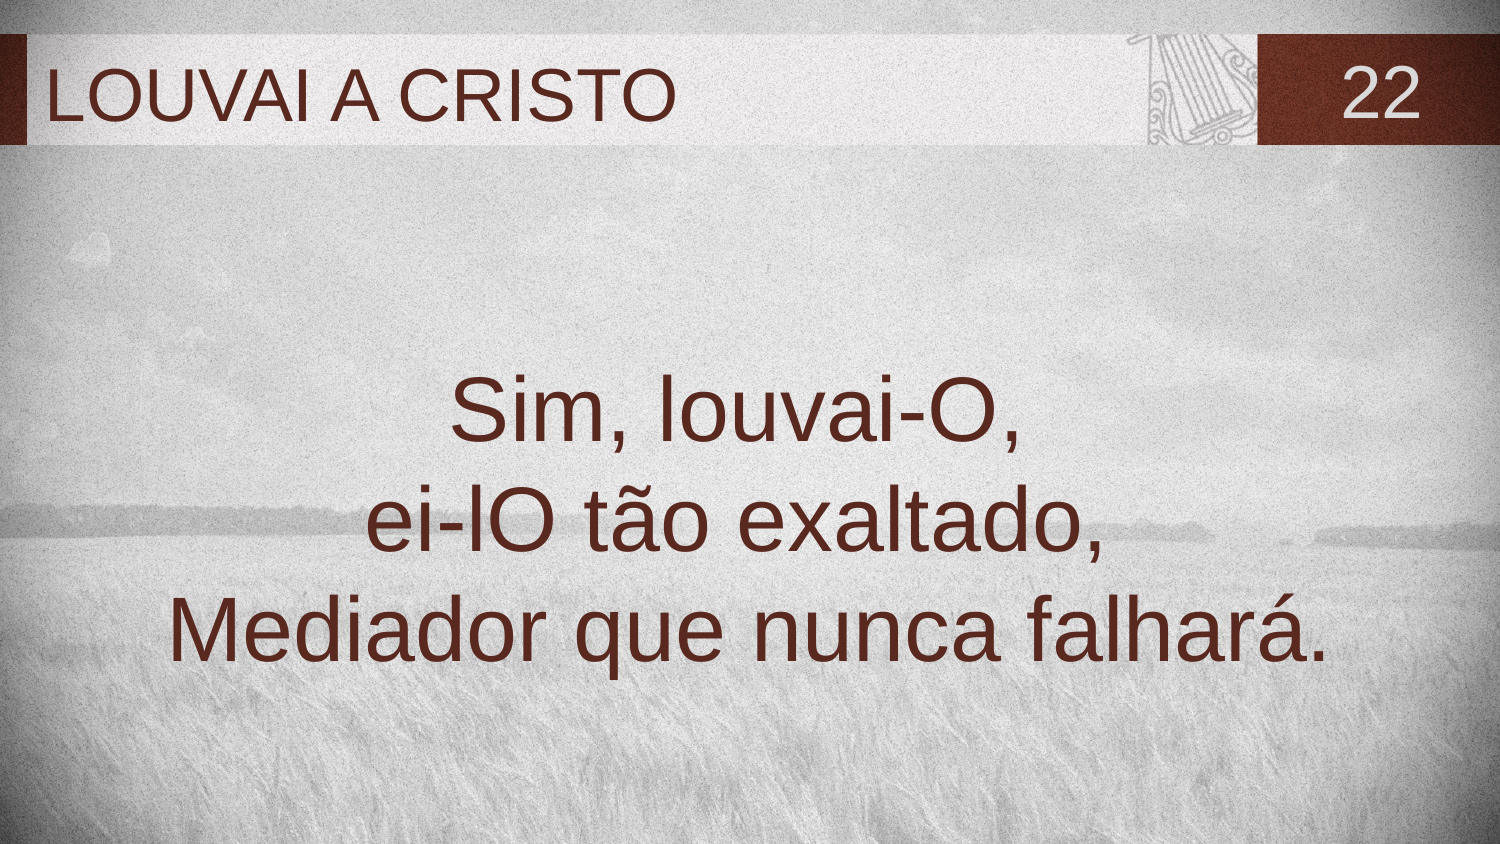

# LOUVAI A CRISTO
22
Sim, louvai-O,
ei-lO tão exaltado,
Mediador que nunca falhará.